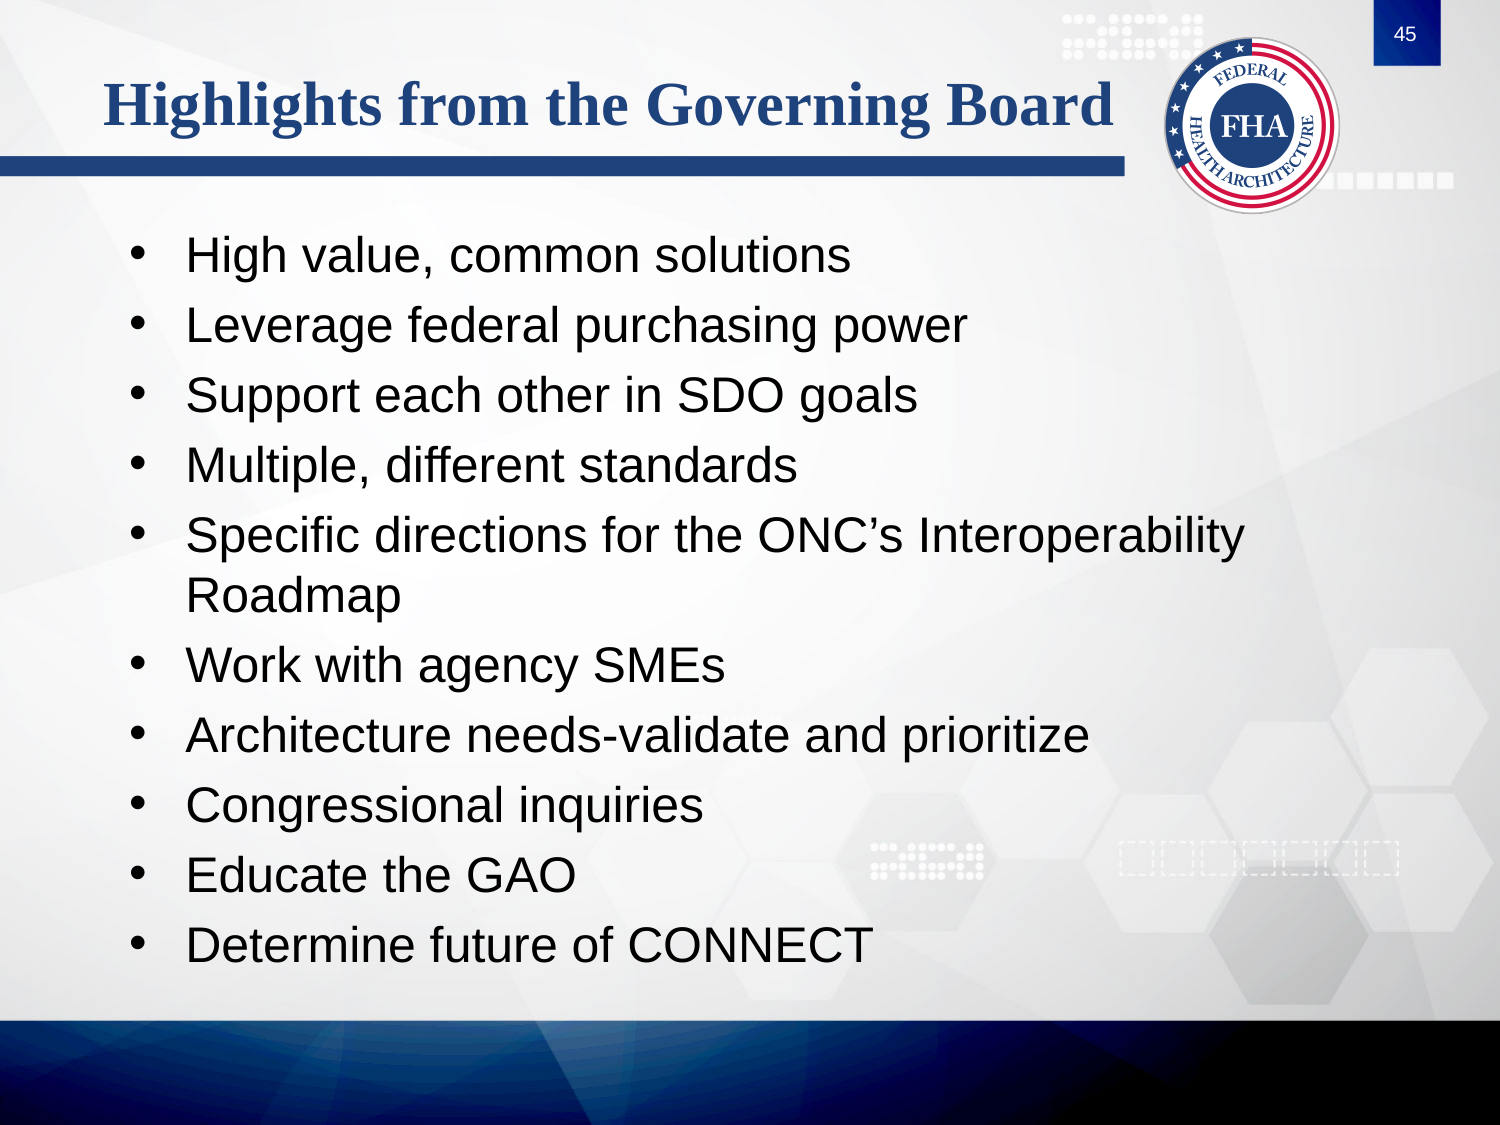

45
# Highlights from the Governing Board
High value, common solutions
Leverage federal purchasing power
Support each other in SDO goals
Multiple, different standards
Specific directions for the ONC’s Interoperability Roadmap
Work with agency SMEs
Architecture needs-validate and prioritize
Congressional inquiries
Educate the GAO
Determine future of CONNECT